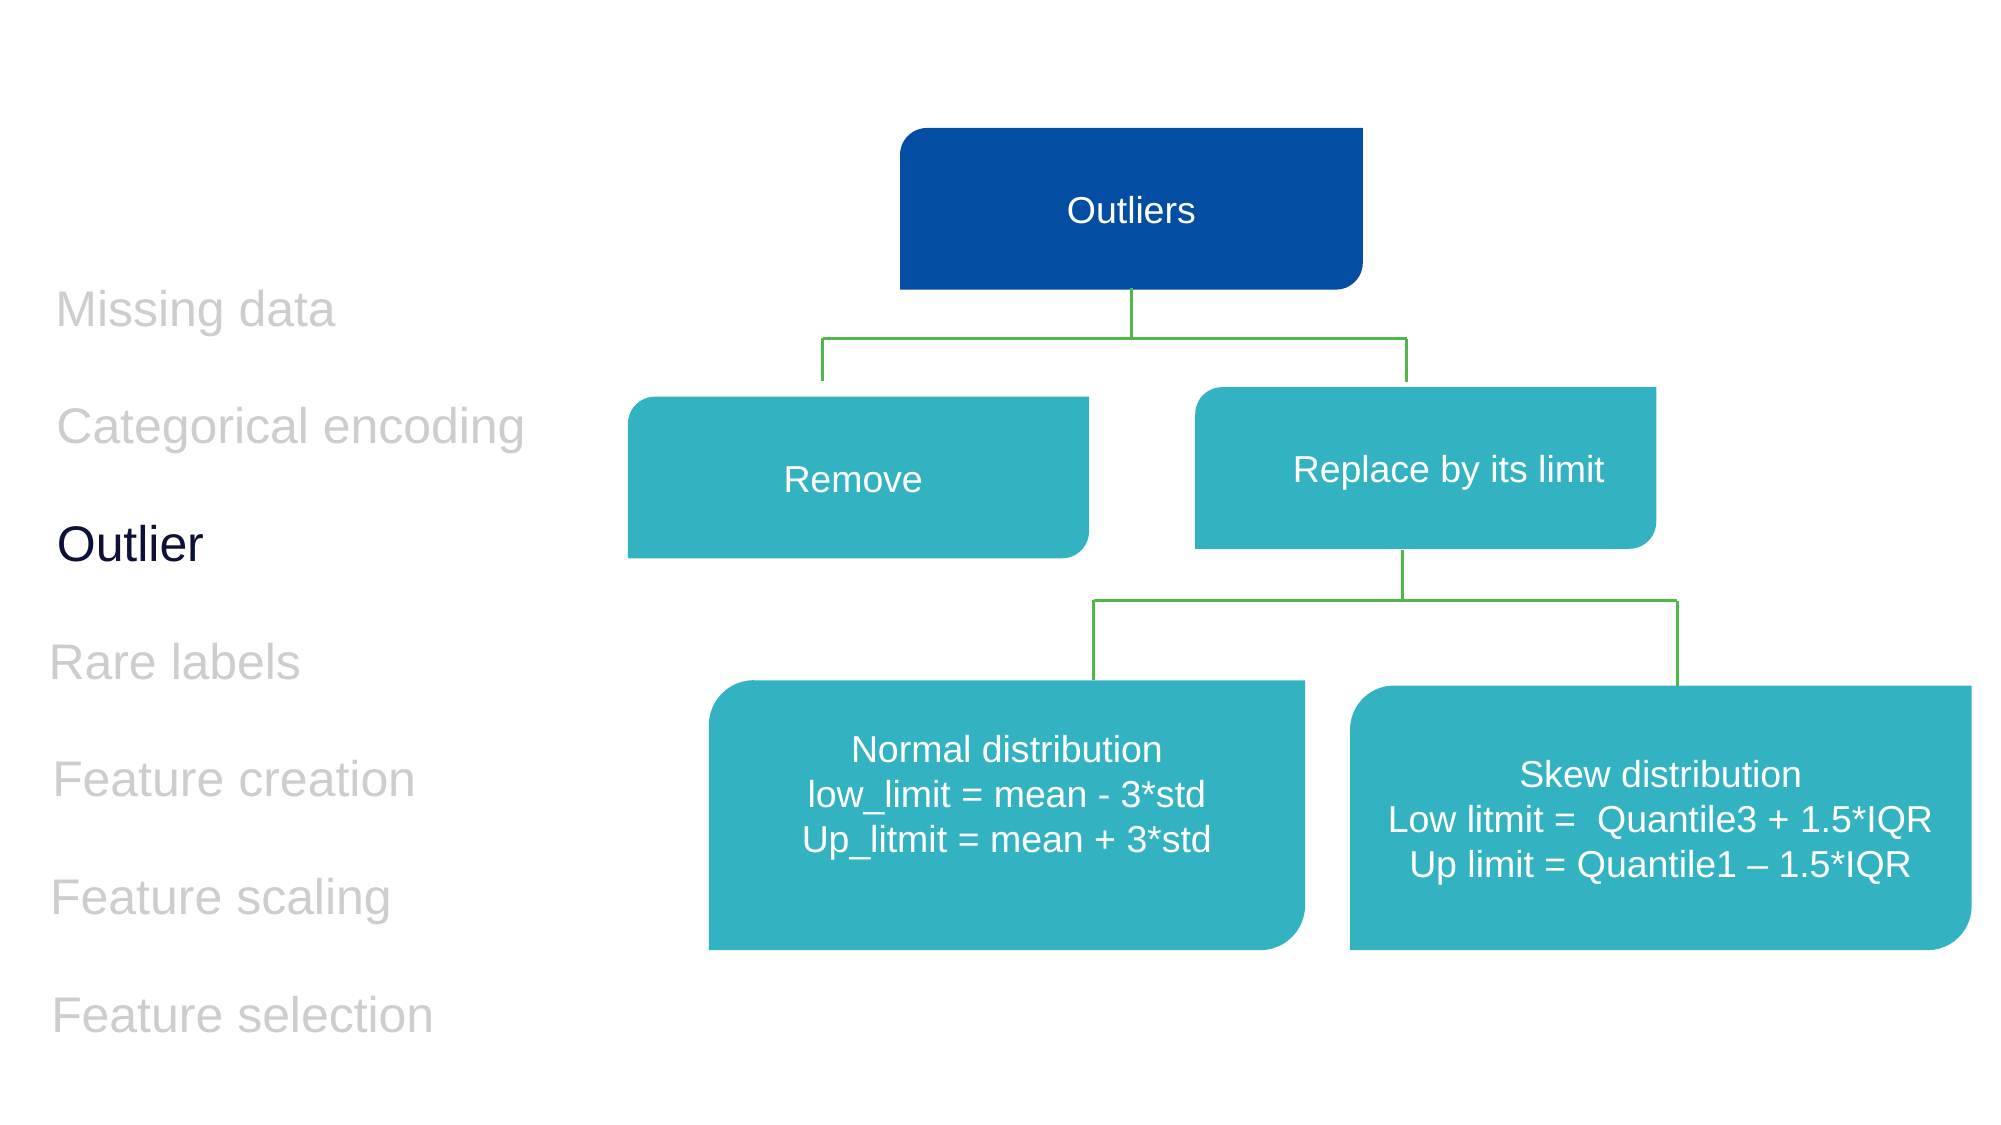

Outliers
Missing data
Categorical encoding
Replace by its limit
Remove
Outlier
Rare labels
Normal distribution
low_limit = mean - 3*std
Up_litmit = mean + 3*std

Skew distribution
Low litmit =  Quantile3 + 1.5*IQR
Up limit = Quantile1 – 1.5*IQR
Feature creation
Feature scaling
Feature selection
14